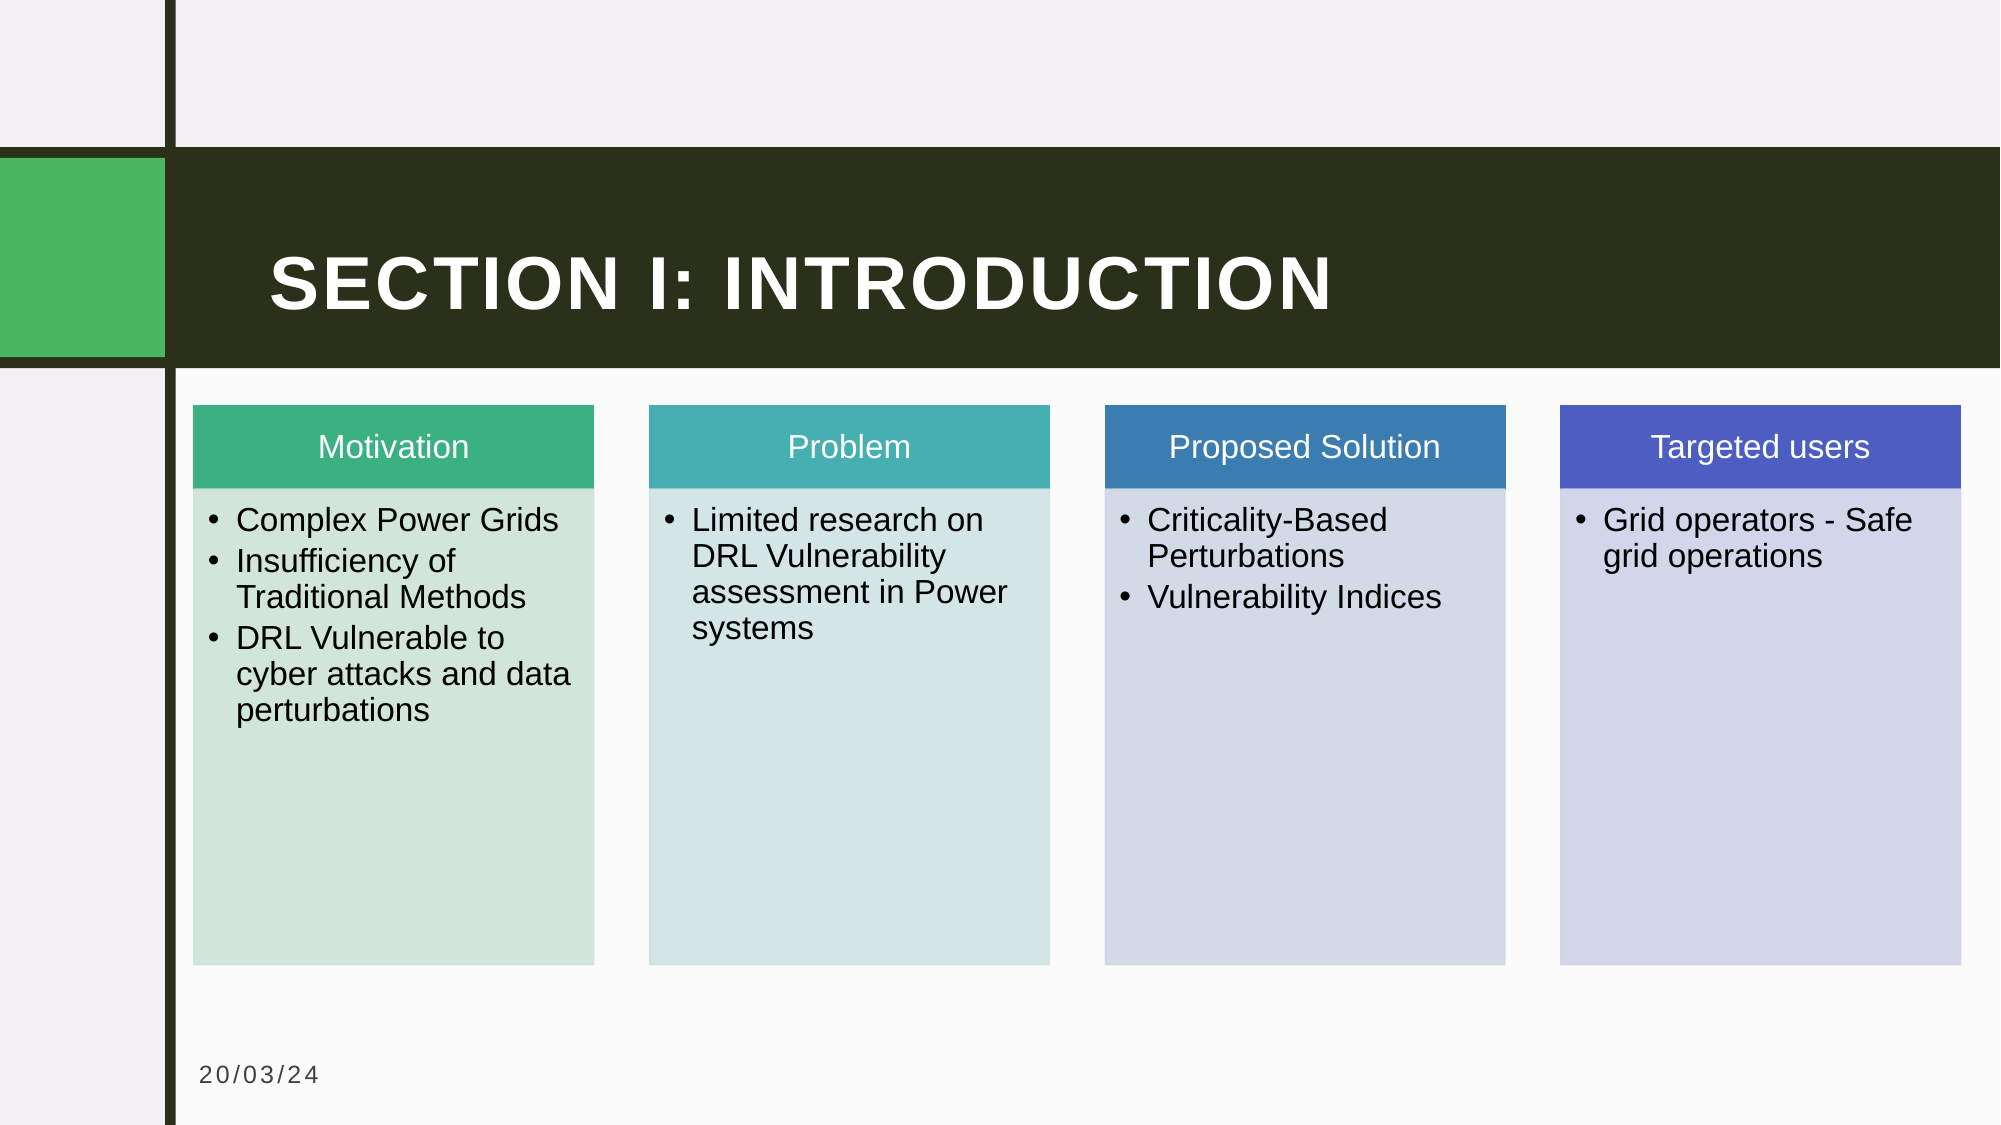

# SECTION I: INTRODUCTION

Motivation
Complex Power Grids
Insufficiency of Traditional Methods
DRL Vulnerable to cyber attacks and data perturbations
Problem
Limited research on DRL Vulnerability assessment in Power systems
Proposed Solution
Criticality-Based Perturbations
Vulnerability Indices
Targeted users
Grid operators - Safe grid operations

20/03/24
ABHILASH KASHYAP BALASUBRAMANYAM
3